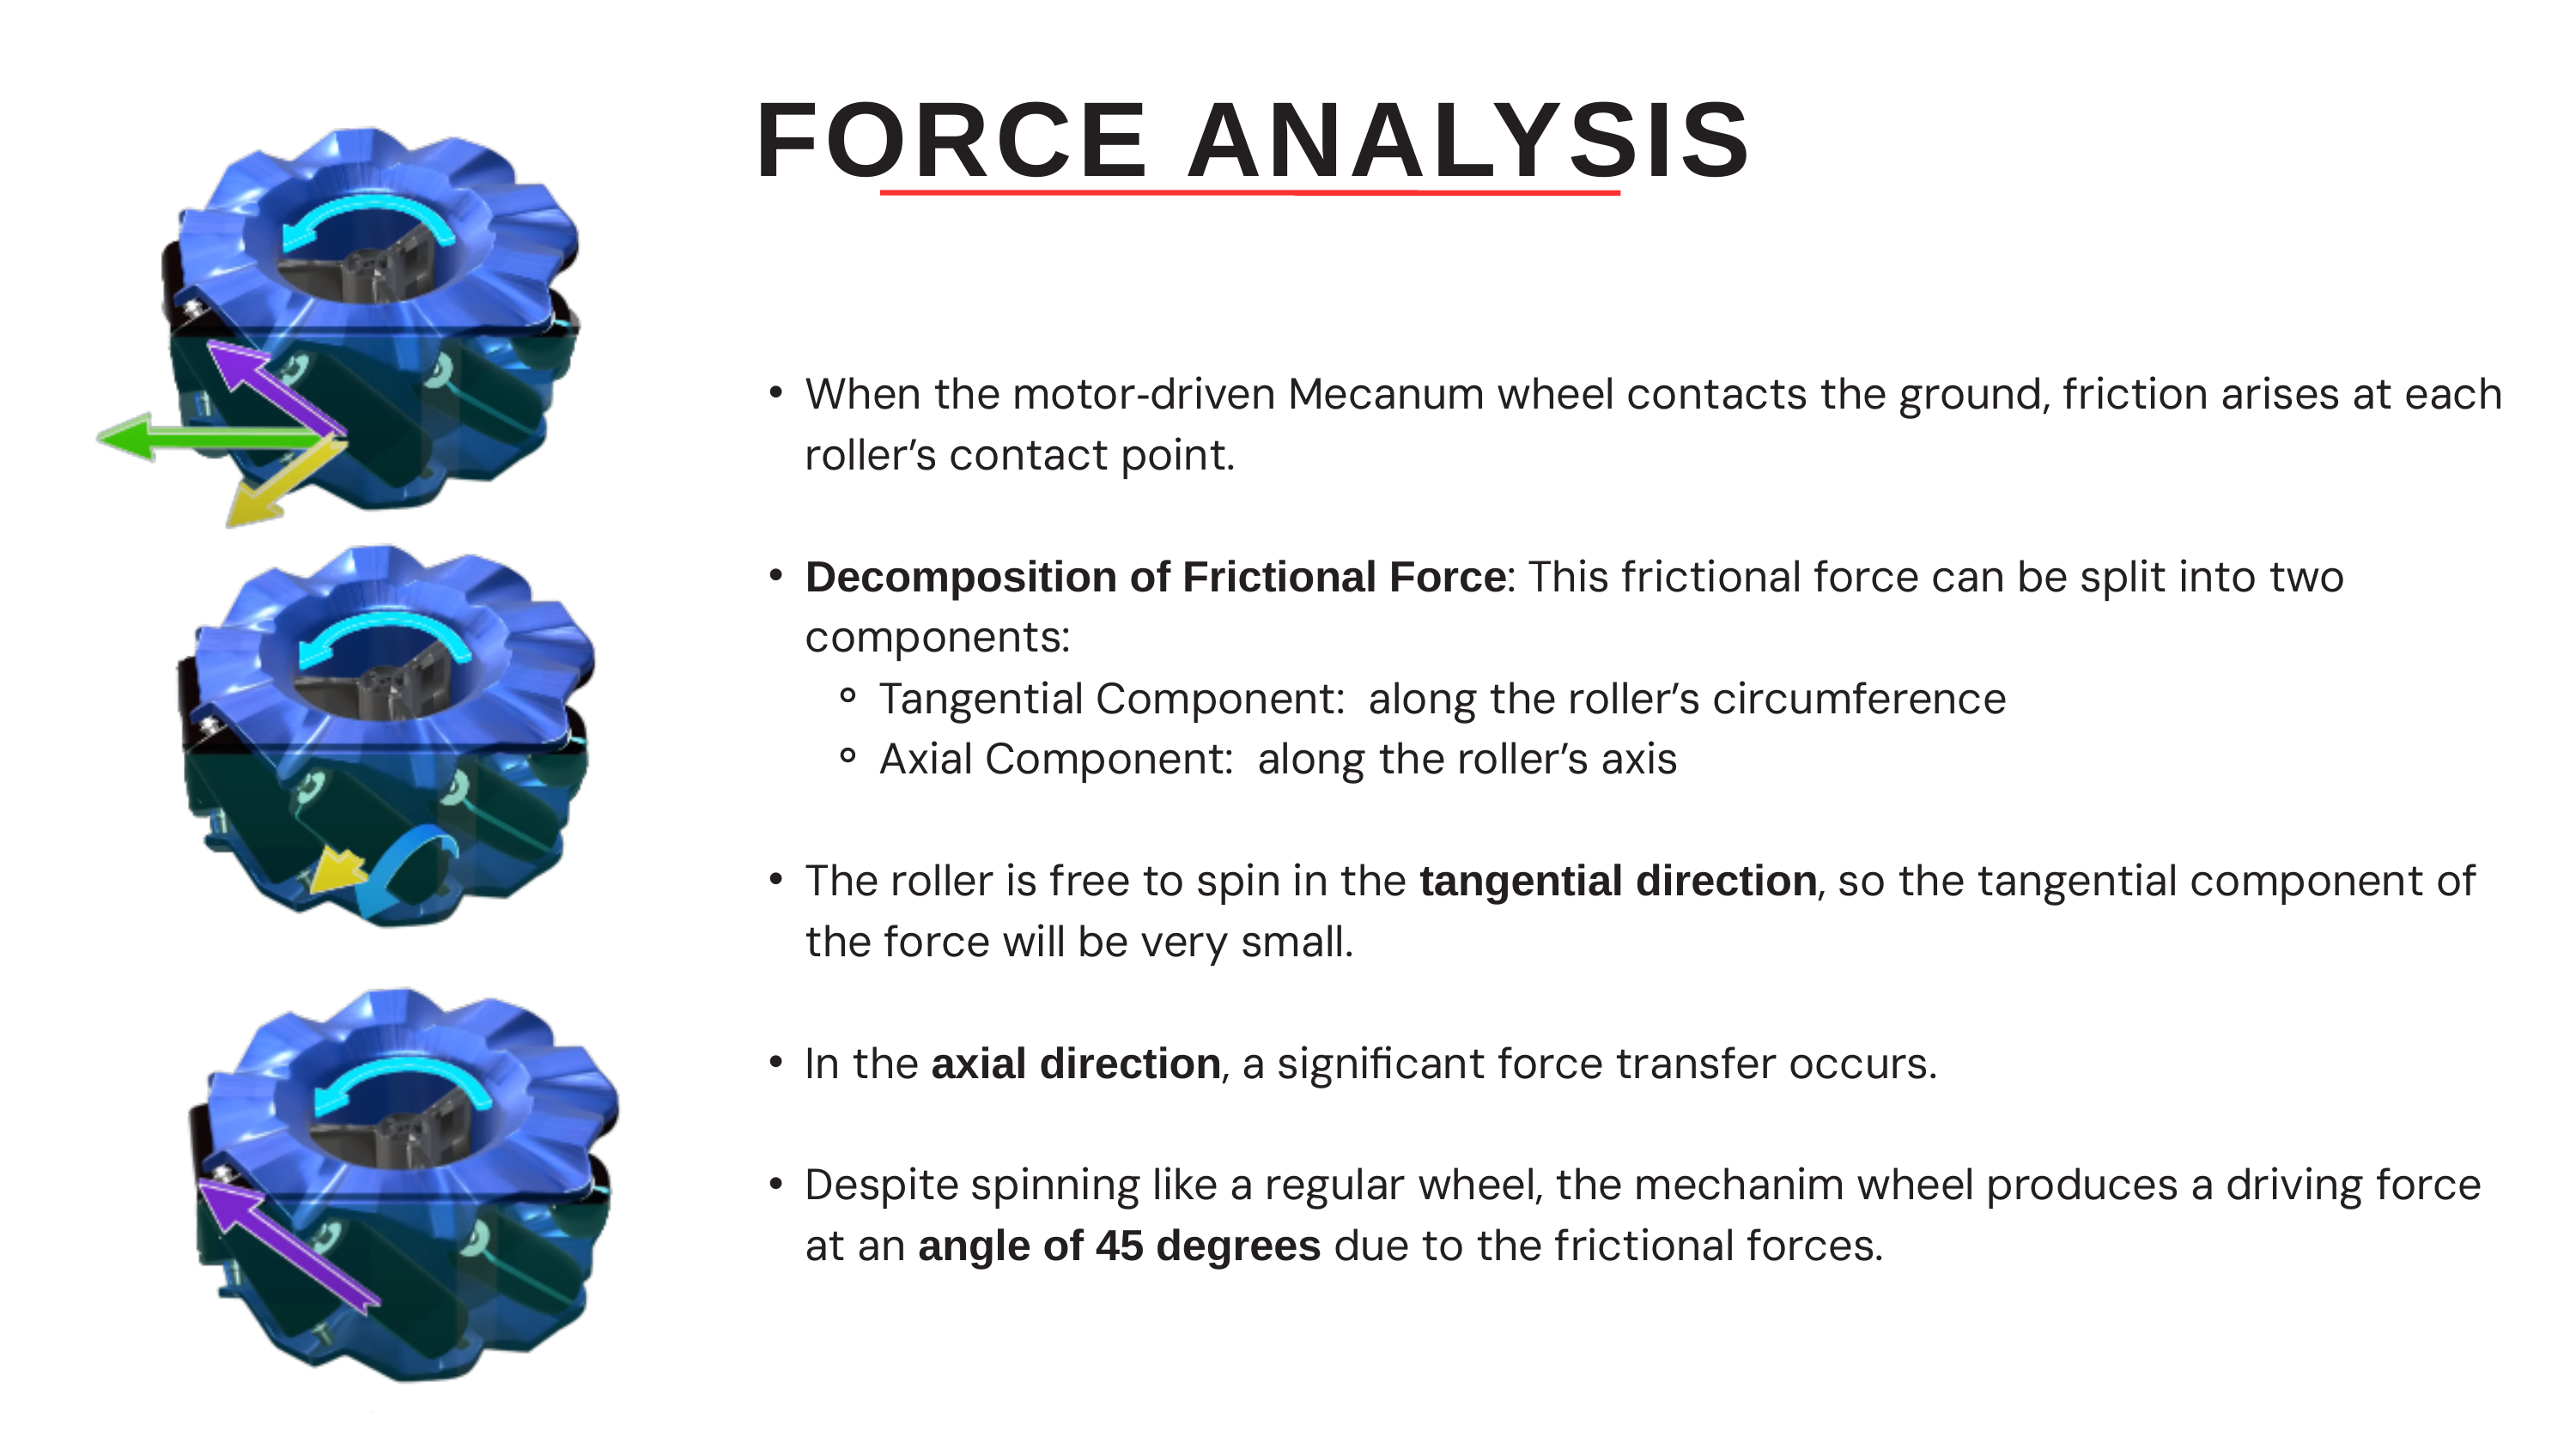

FORCE ANALYSIS

When the motor‑driven Mecanum wheel contacts the ground, friction arises at each roller’s contact point.

Decomposition of Frictional Force: This frictional force can be split into two components:
Tangential Component:  along the roller’s circumference
Axial Component:  along the roller’s axis

The roller is free to spin in the tangential direction, so the tangential component of the force will be very small.

In the axial direction, a significant force transfer occurs.

Despite spinning like a regular wheel, the mechanim wheel produces a driving force at an angle of 45 degrees due to the frictional forces.